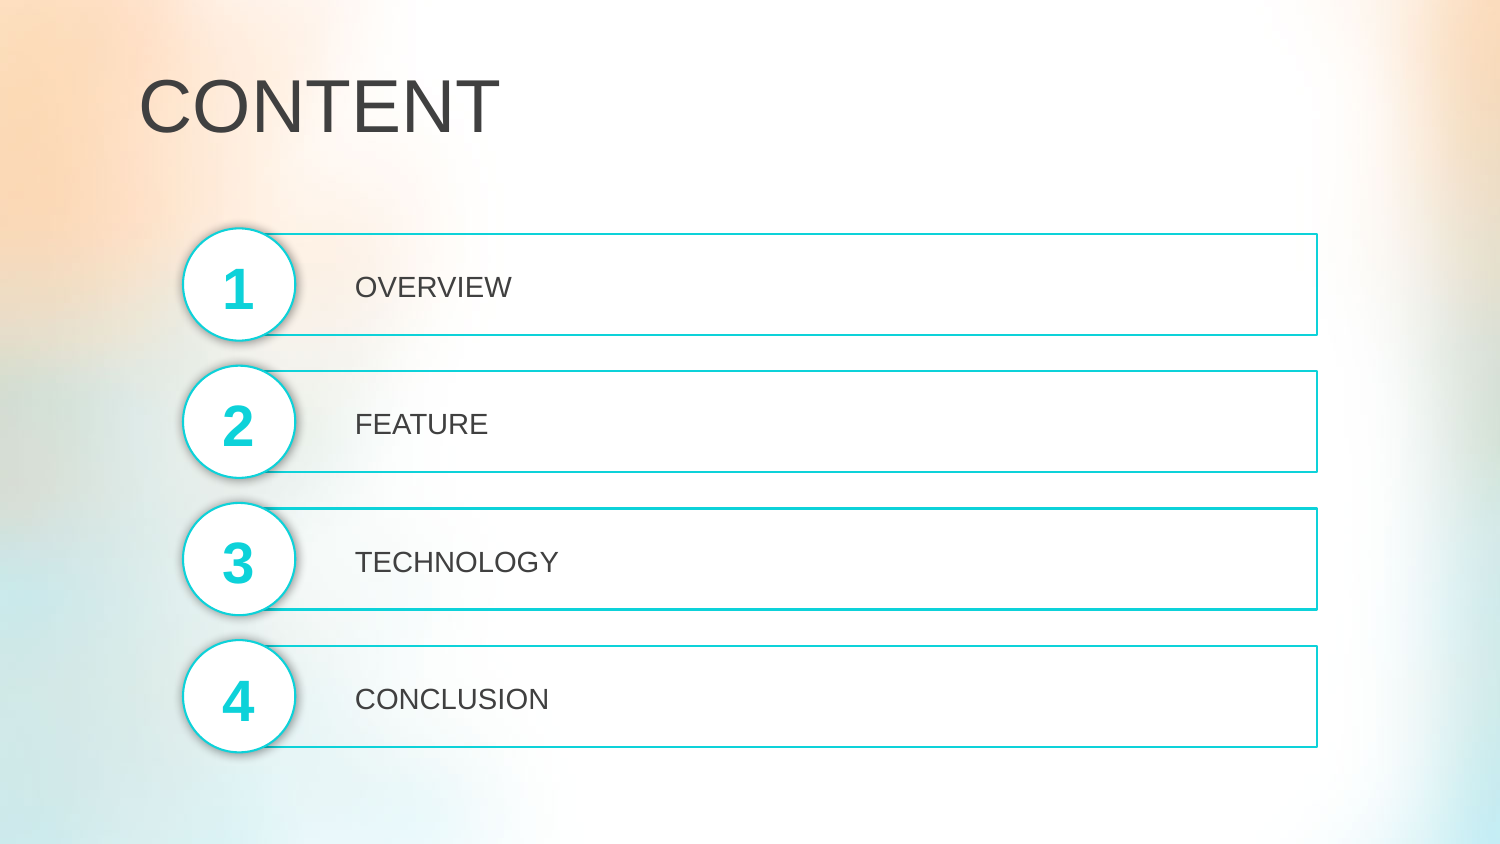

CONTENT

1
OVERVIEW

2
FEATURE

3
TECHNOLOGY

4
CONCLUSION